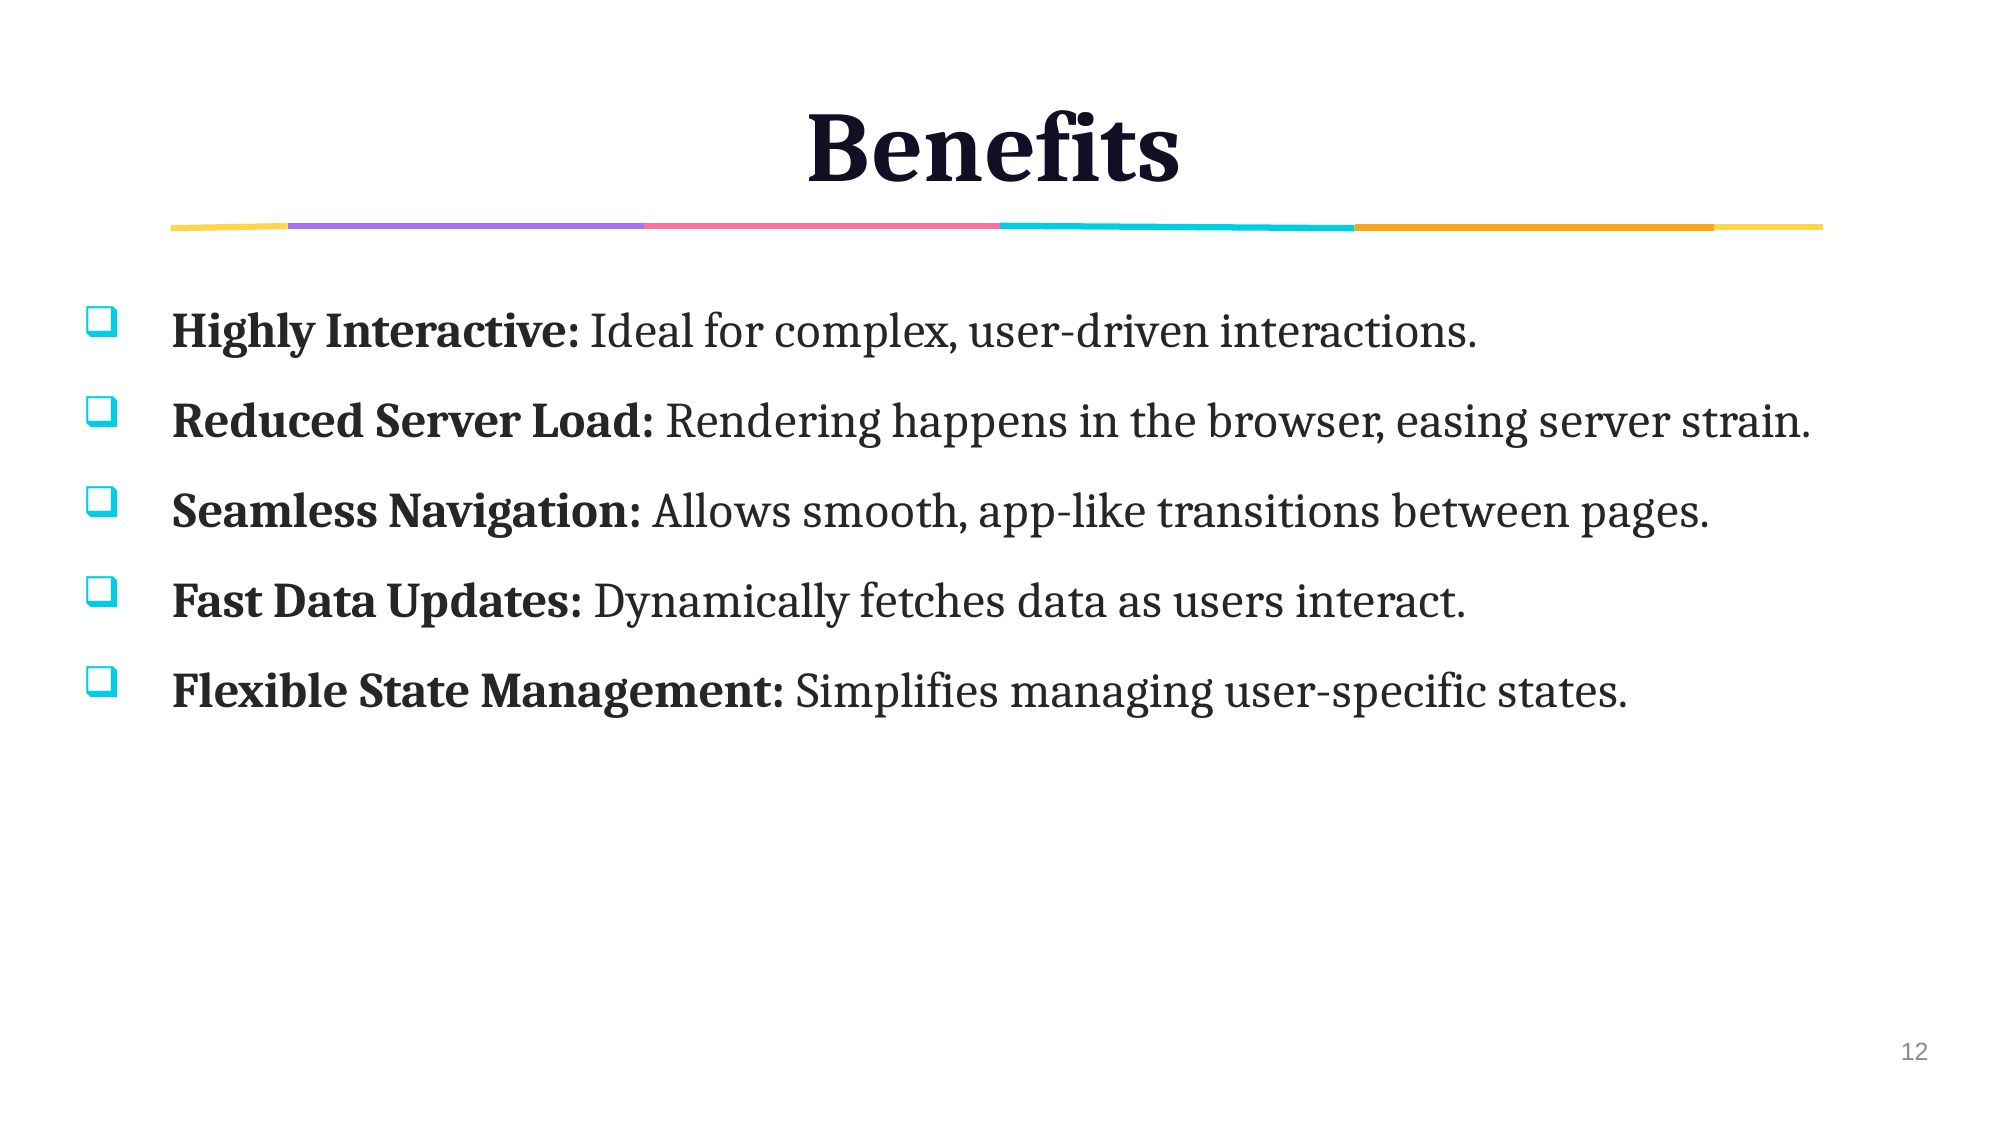

# Benefits
Highly Interactive: Ideal for complex, user-driven interactions.
Reduced Server Load: Rendering happens in the browser, easing server strain.
Seamless Navigation: Allows smooth, app-like transitions between pages.
Fast Data Updates: Dynamically fetches data as users interact.
Flexible State Management: Simplifies managing user-specific states.
12